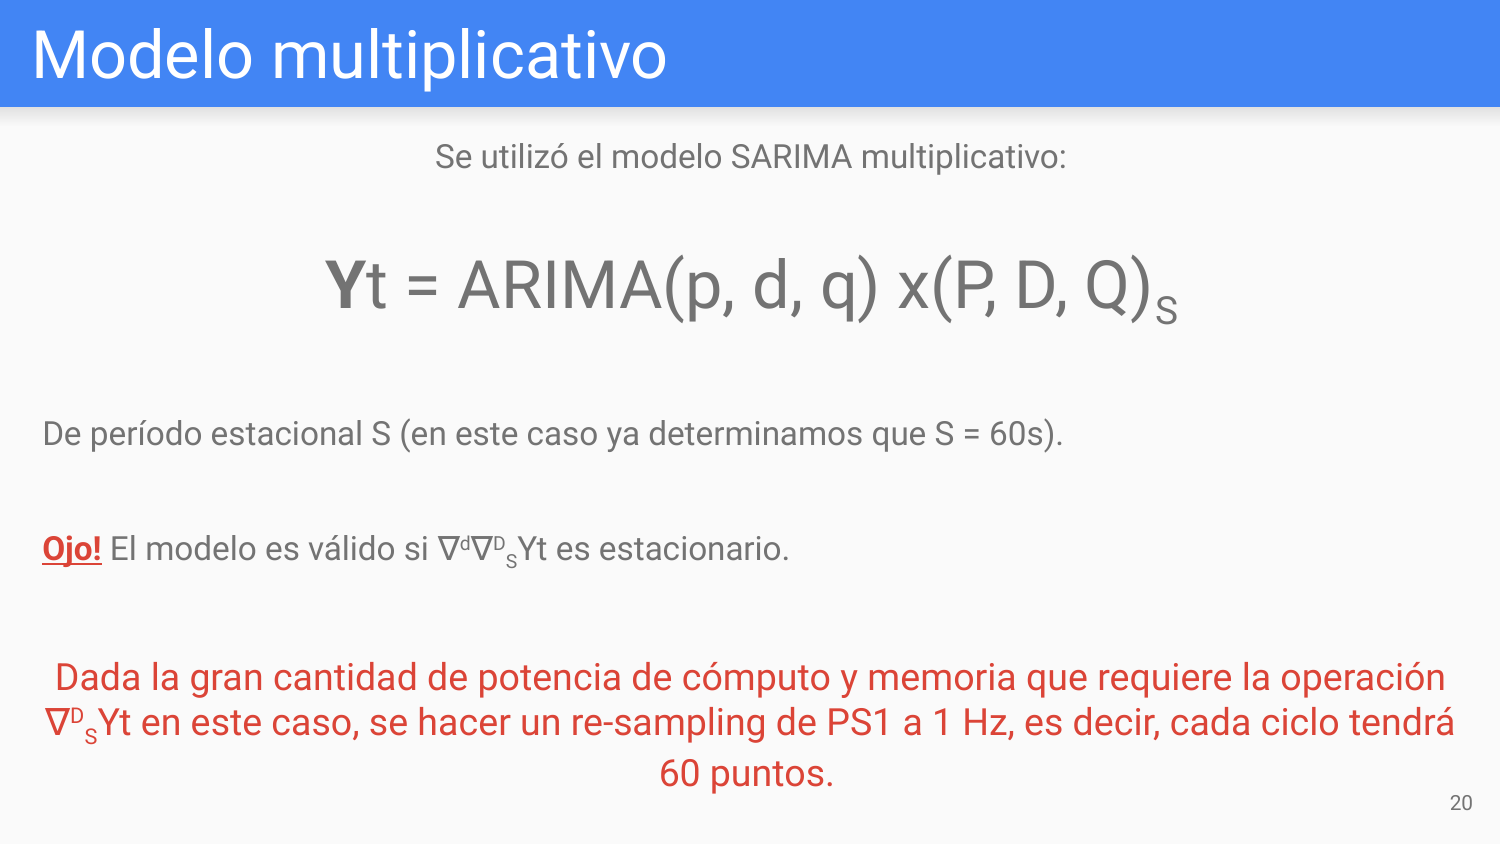

# Modelo multiplicativo
Se utilizó el modelo SARIMA multiplicativo:

Yt = ARIMA(p, d, q) x(P, D, Q)S

De período estacional S (en este caso ya determinamos que S = 60s).

Ojo! El modelo es válido si ∇d∇DSYt es estacionario.

Dada la gran cantidad de potencia de cómputo y memoria que requiere la operación ∇DSYt en este caso, se hacer un re-sampling de PS1 a 1 Hz, es decir, cada ciclo tendrá 60 puntos.
20